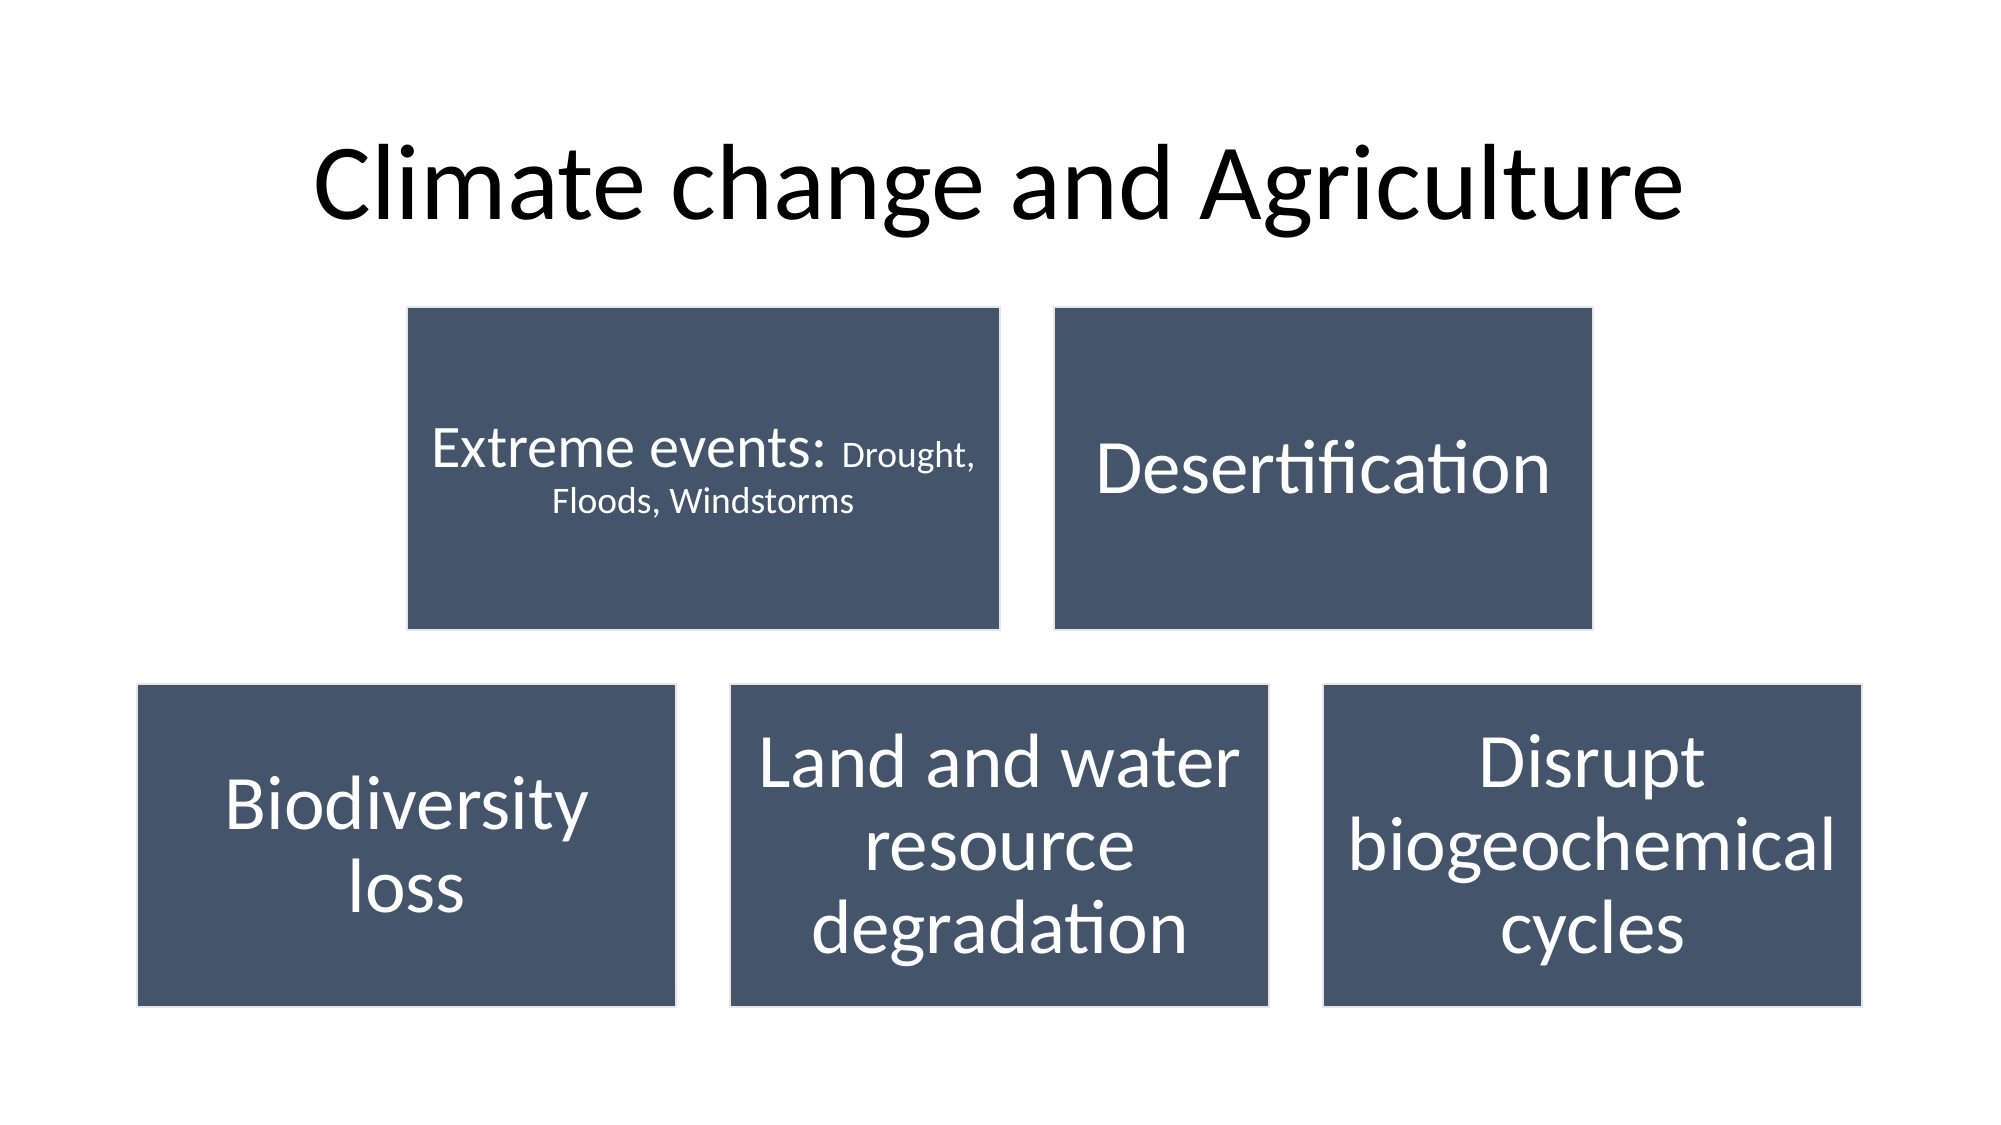

# Climate change and Agriculture
Extreme events: Drought, Floods, Windstorms
Desertification
Biodiversity loss
Land and water resource degradation
Disrupt biogeochemical cycles